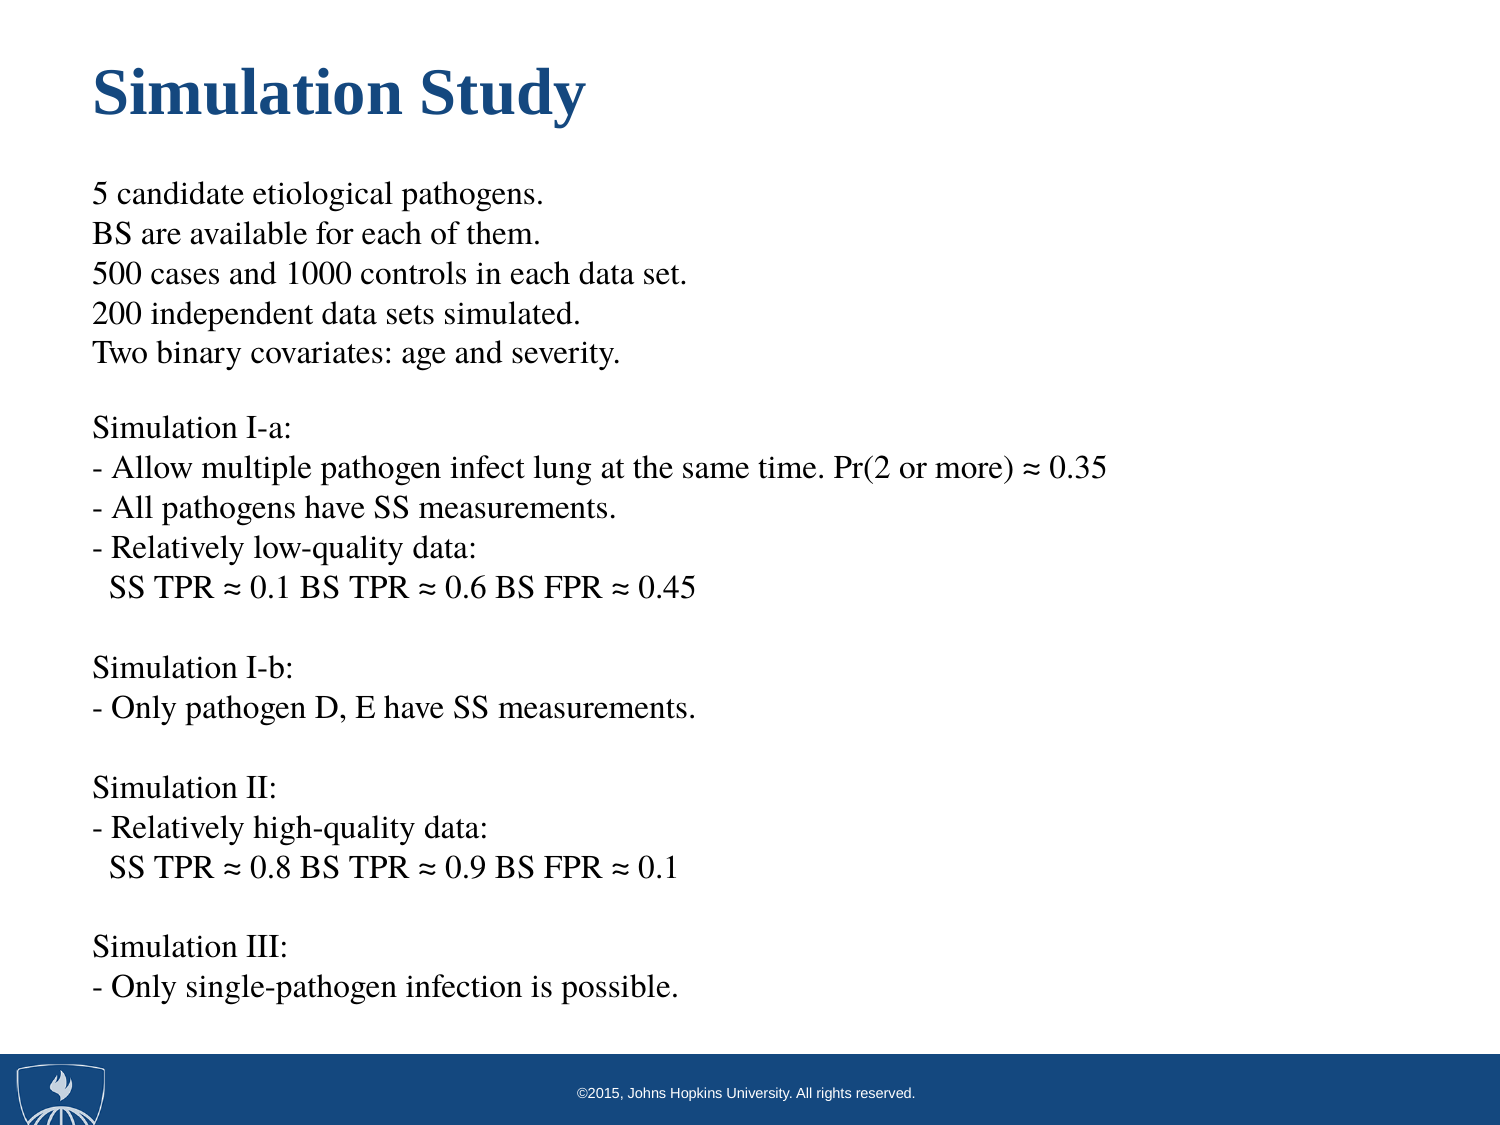

# Simulation Study
5 candidate etiological pathogens.
BS are available for each of them.
500 cases and 1000 controls in each data set.
200 independent data sets simulated.
Two binary covariates: age and severity.

Simulation I-a:
- Allow multiple pathogen infect lung at the same time. Pr(2 or more) ≈ 0.35
- All pathogens have SS measurements.
- Relatively low-quality data:
  SS TPR ≈ 0.1 BS TPR ≈ 0.6 BS FPR ≈ 0.45

Simulation I-b:
- Only pathogen D, E have SS measurements.

Simulation II:
- Relatively high-quality data:
  SS TPR ≈ 0.8 BS TPR ≈ 0.9 BS FPR ≈ 0.1

Simulation III:
- Only single-pathogen infection is possible.